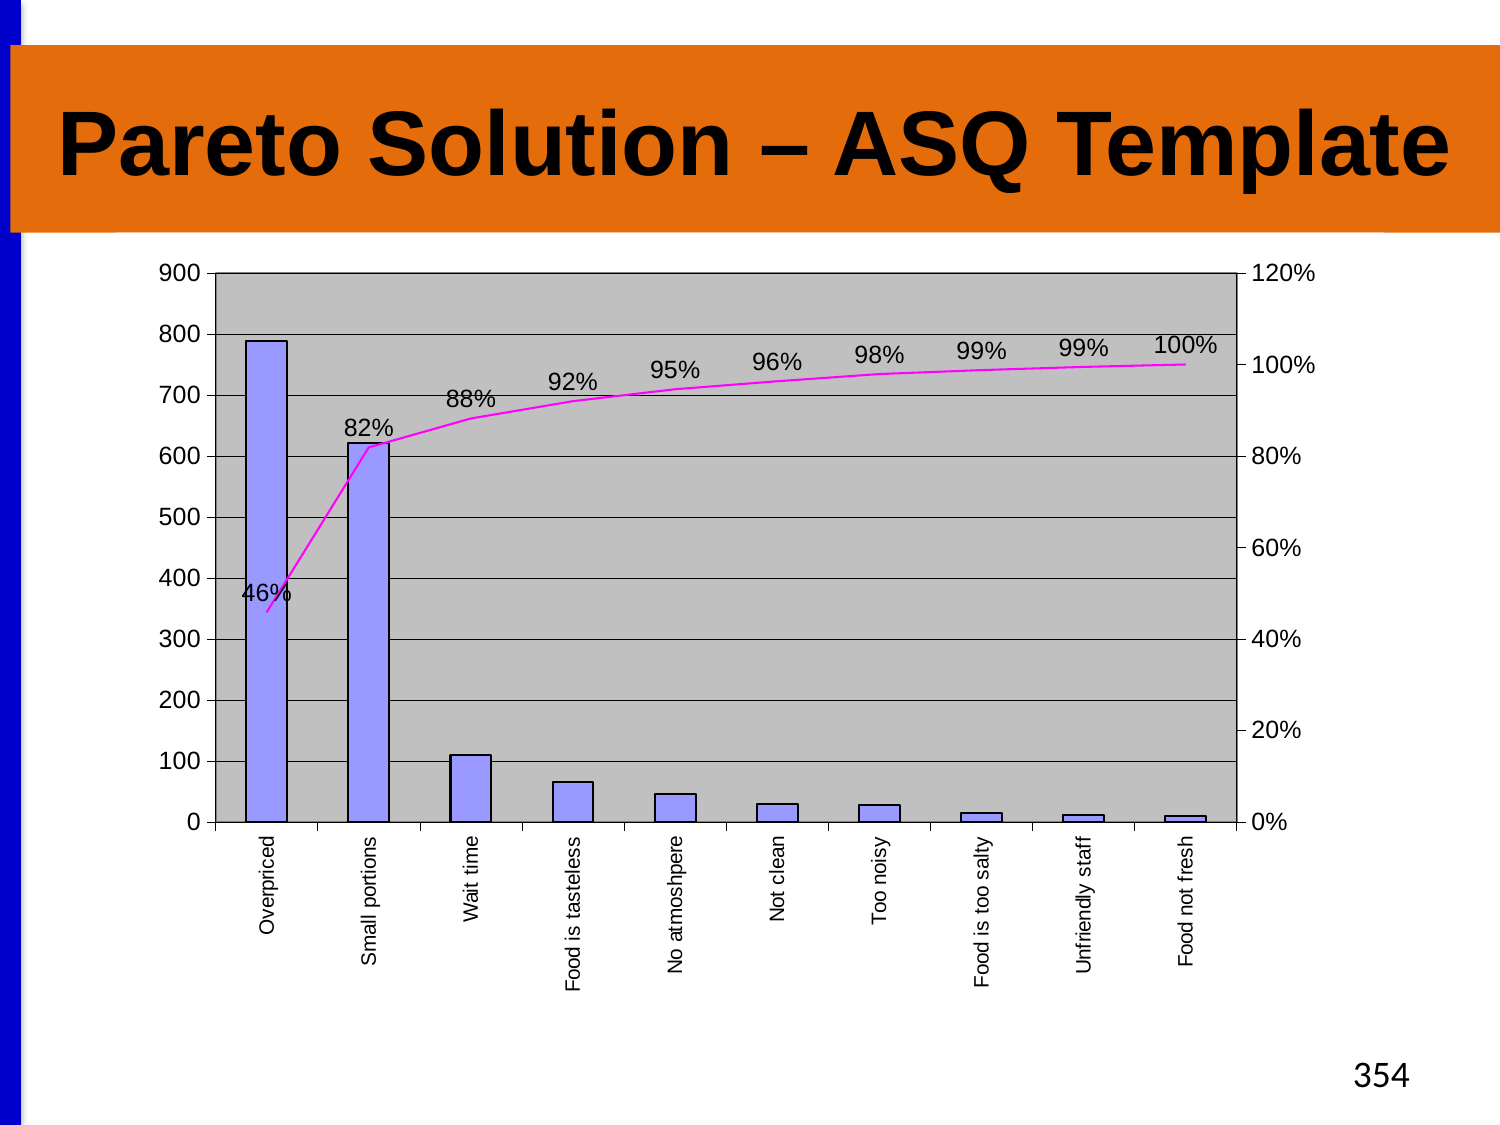

# Pareto Solution – ASQ Template

### Chart

| Category |  | Percentage |
|---|---|---|
| Overpriced | 789.0 | 0.45818815331010454 |
| Small portions | 621.0 | 0.8188153310104529 |
| Wait time | 109.0 | 0.8821138211382114 |
| Food is tasteless | 65.0 | 0.9198606271777003 |
| No atmoshpere | 45.0 | 0.945993031358885 |
| Not clean | 30.0 | 0.9634146341463414 |
| Too noisy | 27.0 | 0.9790940766550522 |
| Food is too salty | 15.0 | 0.9878048780487805 |
| Unfriendly staff | 12.0 | 0.9947735191637631 |
| Food not fresh | 9.0 | 1.0 |
354